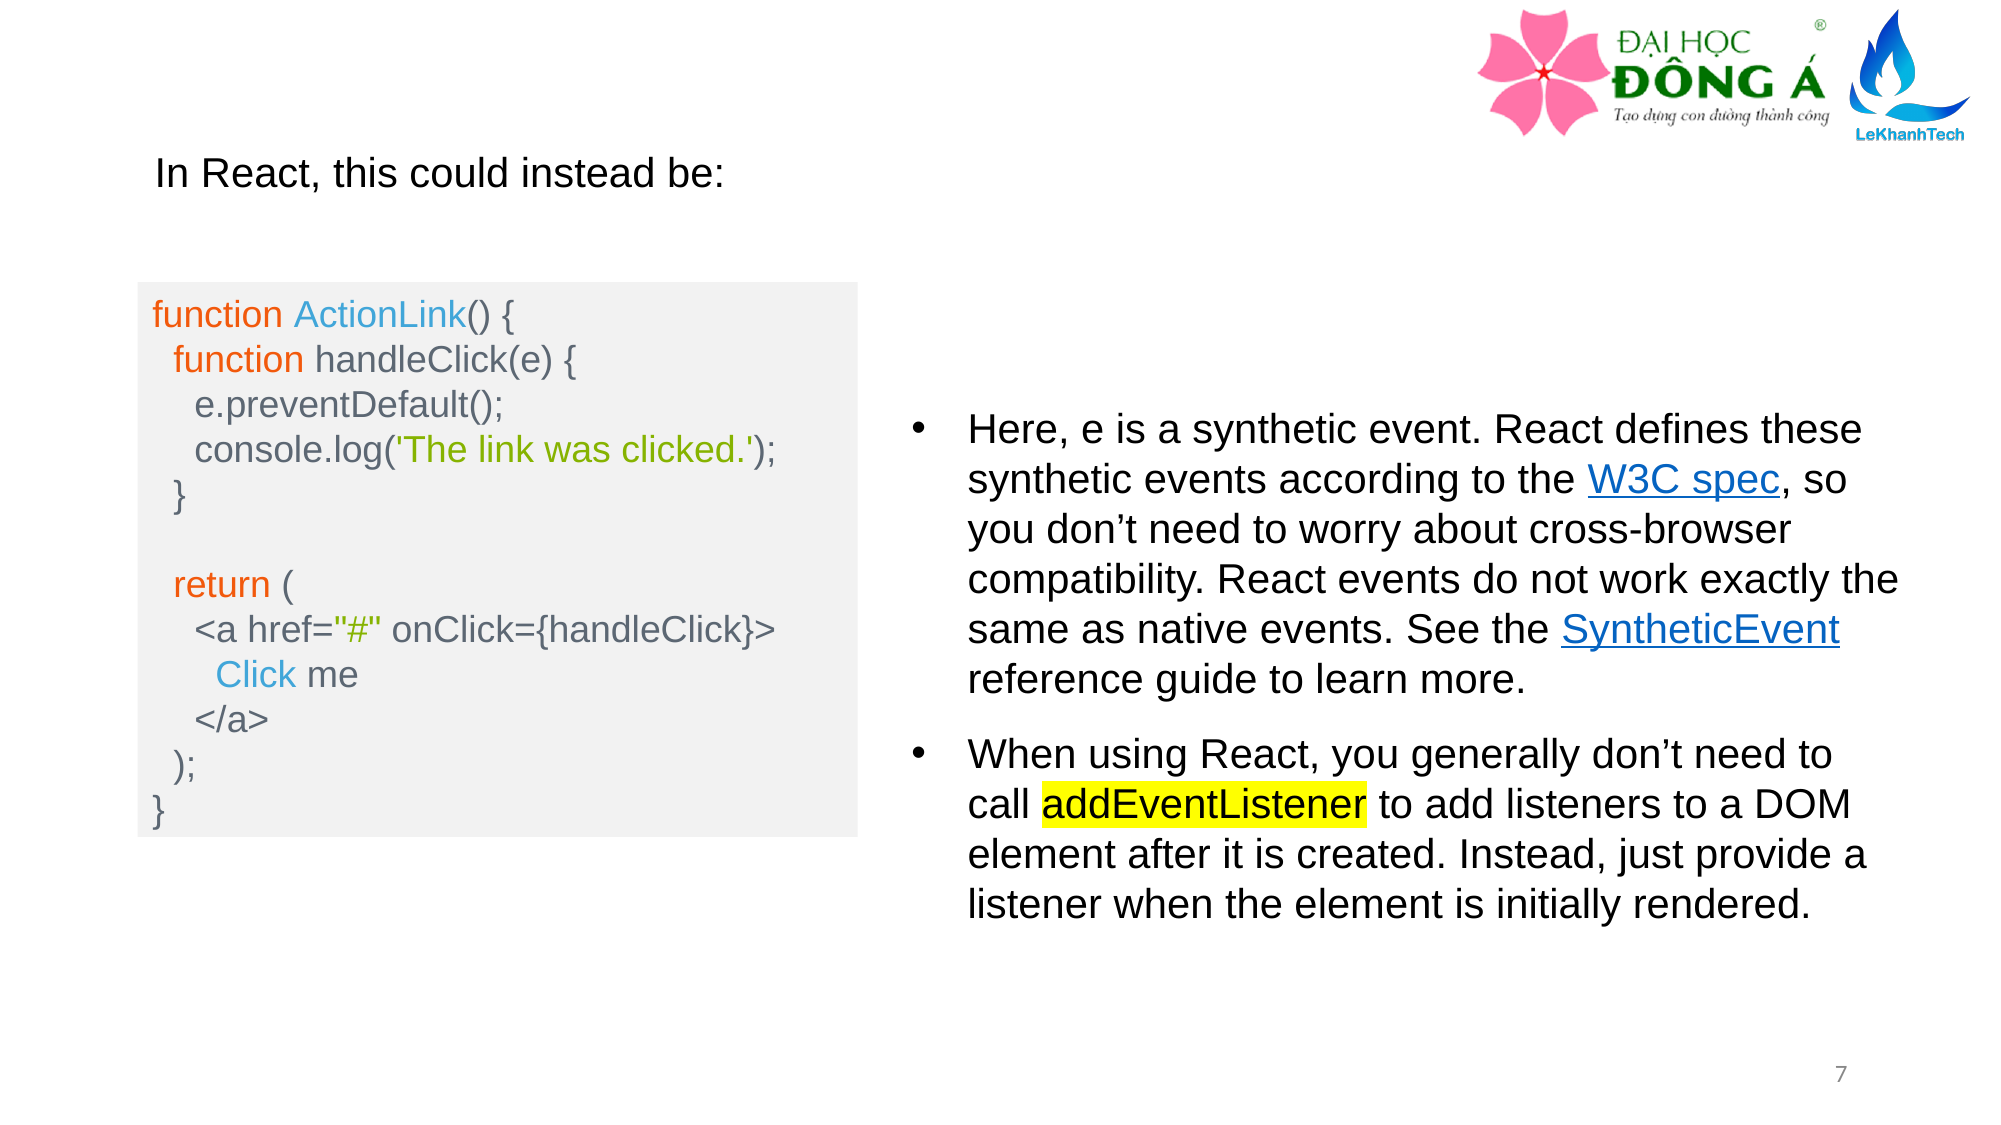

In React, this could instead be:
function ActionLink() {
  function handleClick(e) {
    e.preventDefault();
    console.log('The link was clicked.');
  }
  return (
    <a href="#" onClick={handleClick}>
      Click me
    </a>
  );
}
Here, e is a synthetic event. React defines these synthetic events according to the W3C spec, so you don’t need to worry about cross-browser compatibility. React events do not work exactly the same as native events. See the SyntheticEvent reference guide to learn more.
When using React, you generally don’t need to call addEventListener to add listeners to a DOM element after it is created. Instead, just provide a listener when the element is initially rendered.
7